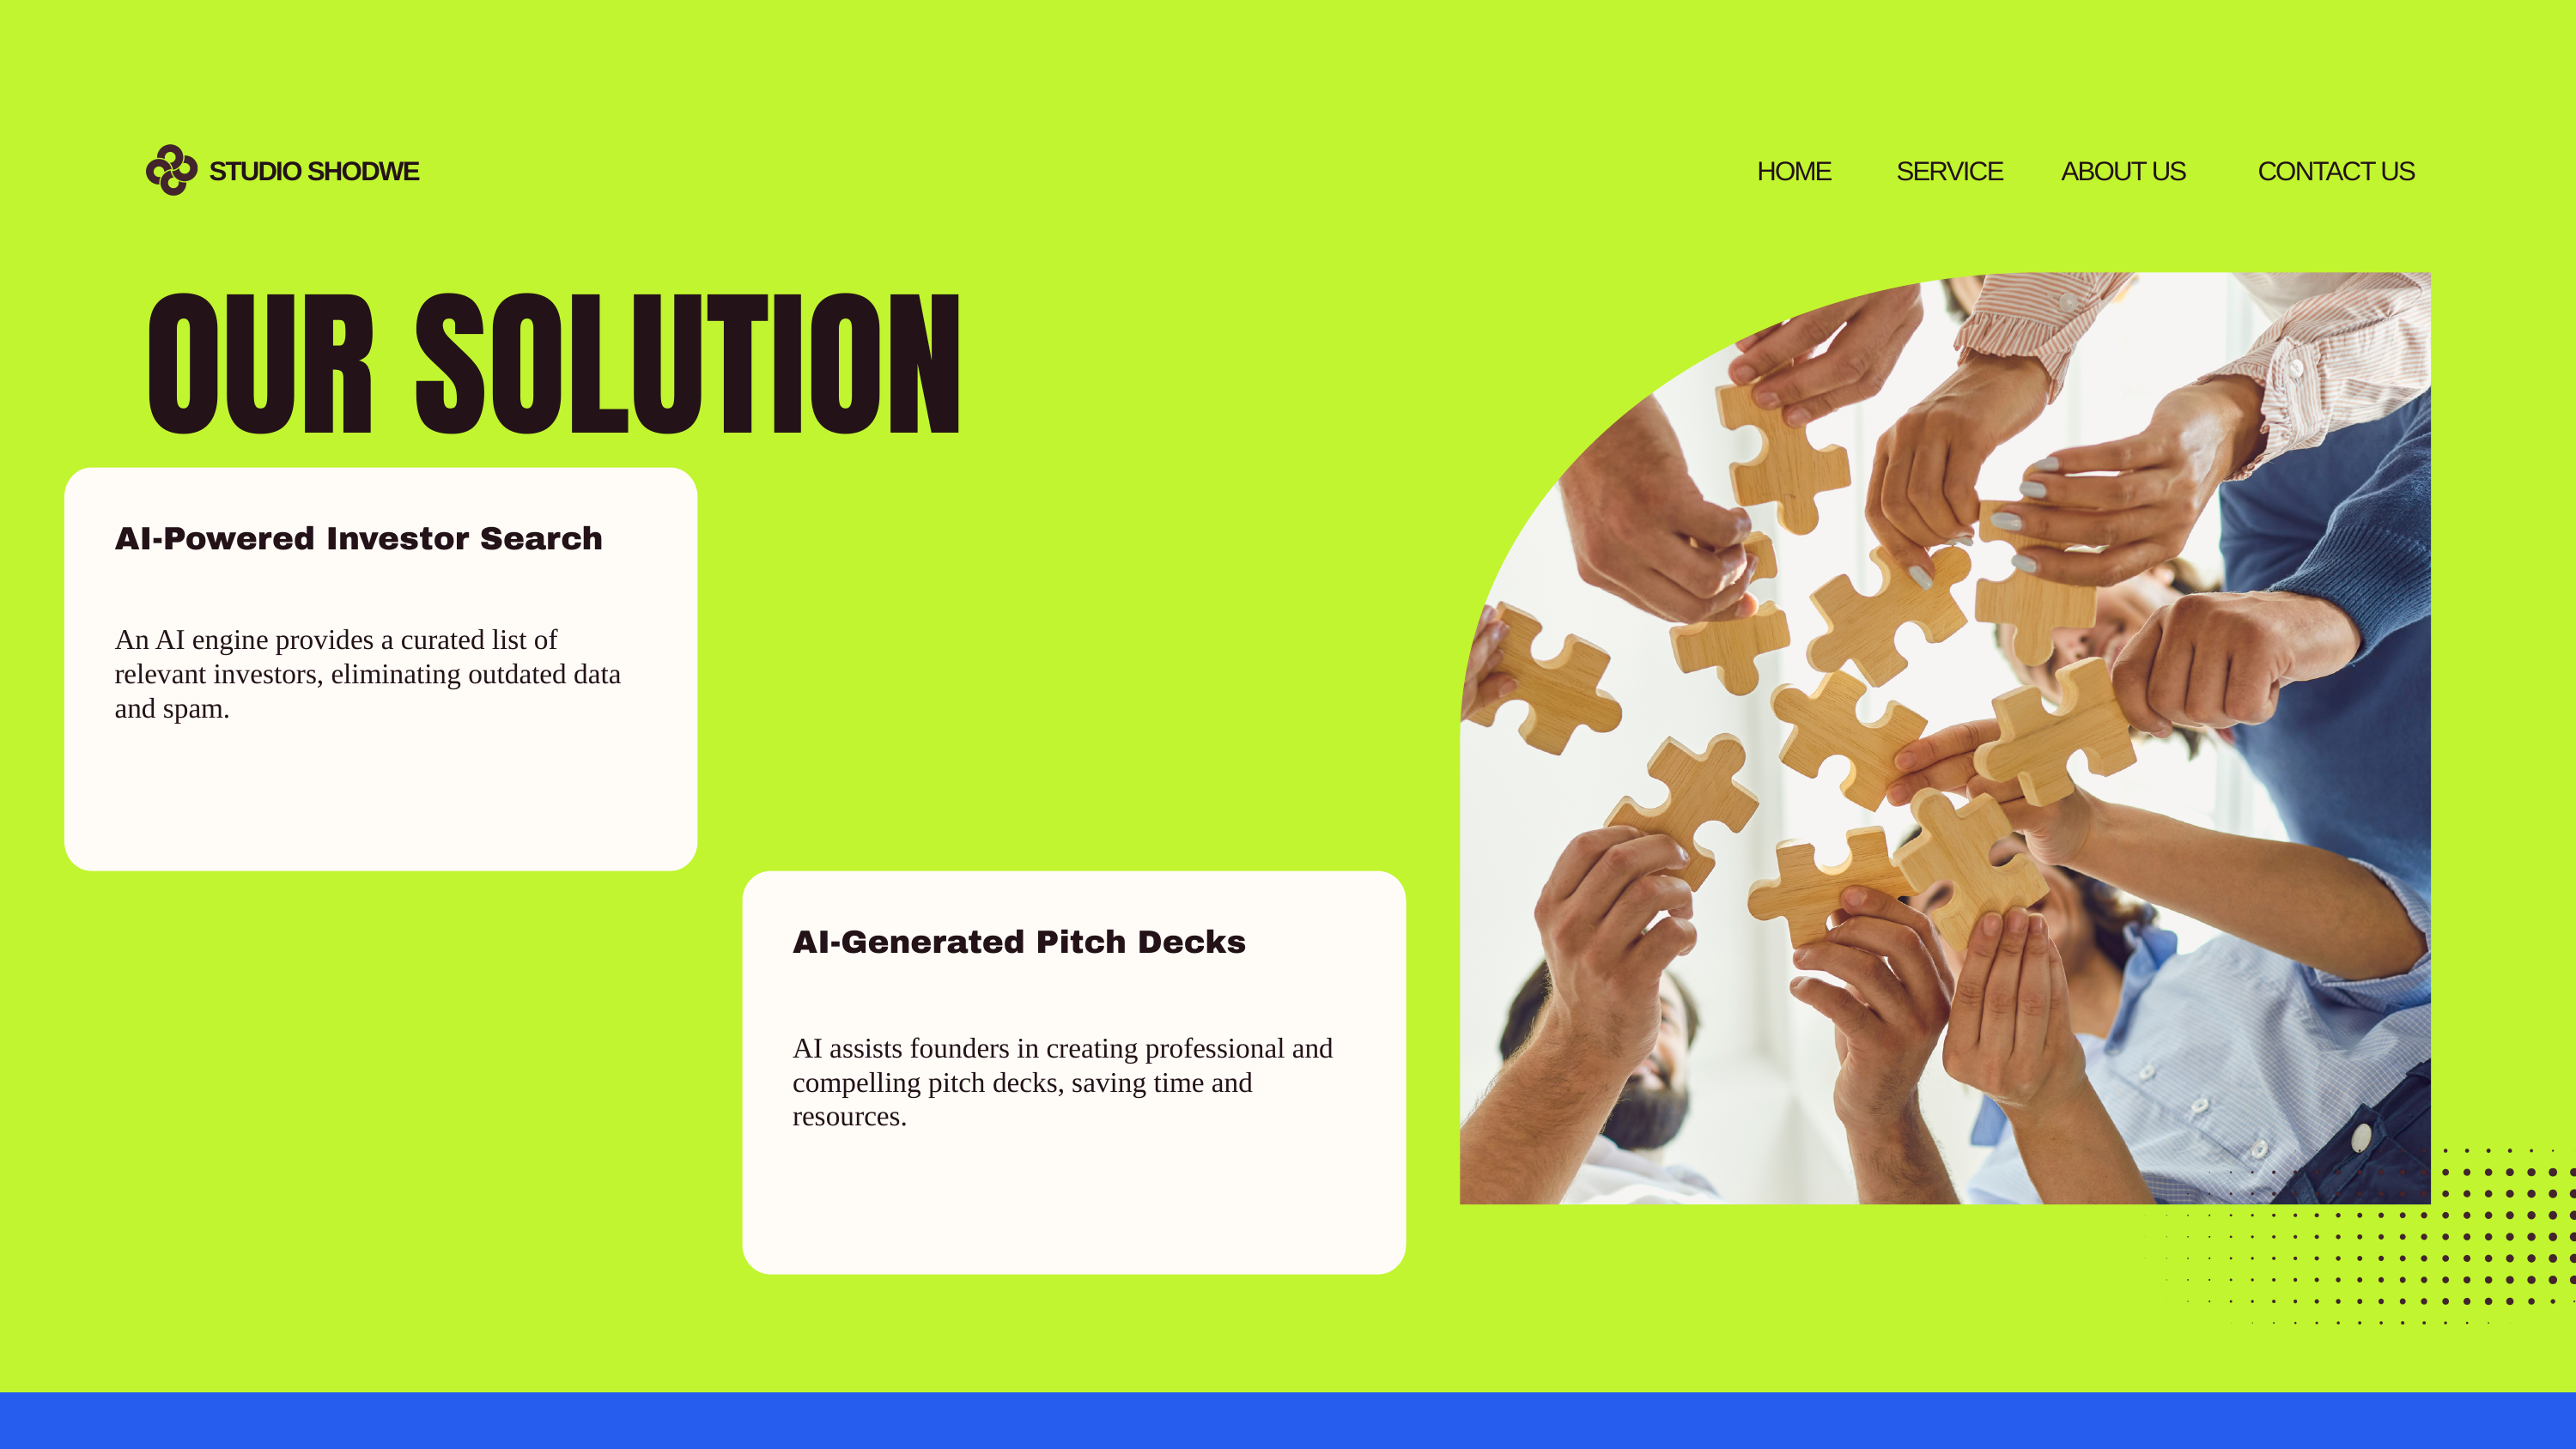

STUDIO SHODWE
HOME
SERVICE
ABOUT US
CONTACT US
OUR SOLUTION

AI-Powered Investor Search
An AI engine provides a curated list of relevant investors, eliminating outdated data and spam.

AI-Generated Pitch Decks
AI assists founders in creating professional and compelling pitch decks, saving time and resources.